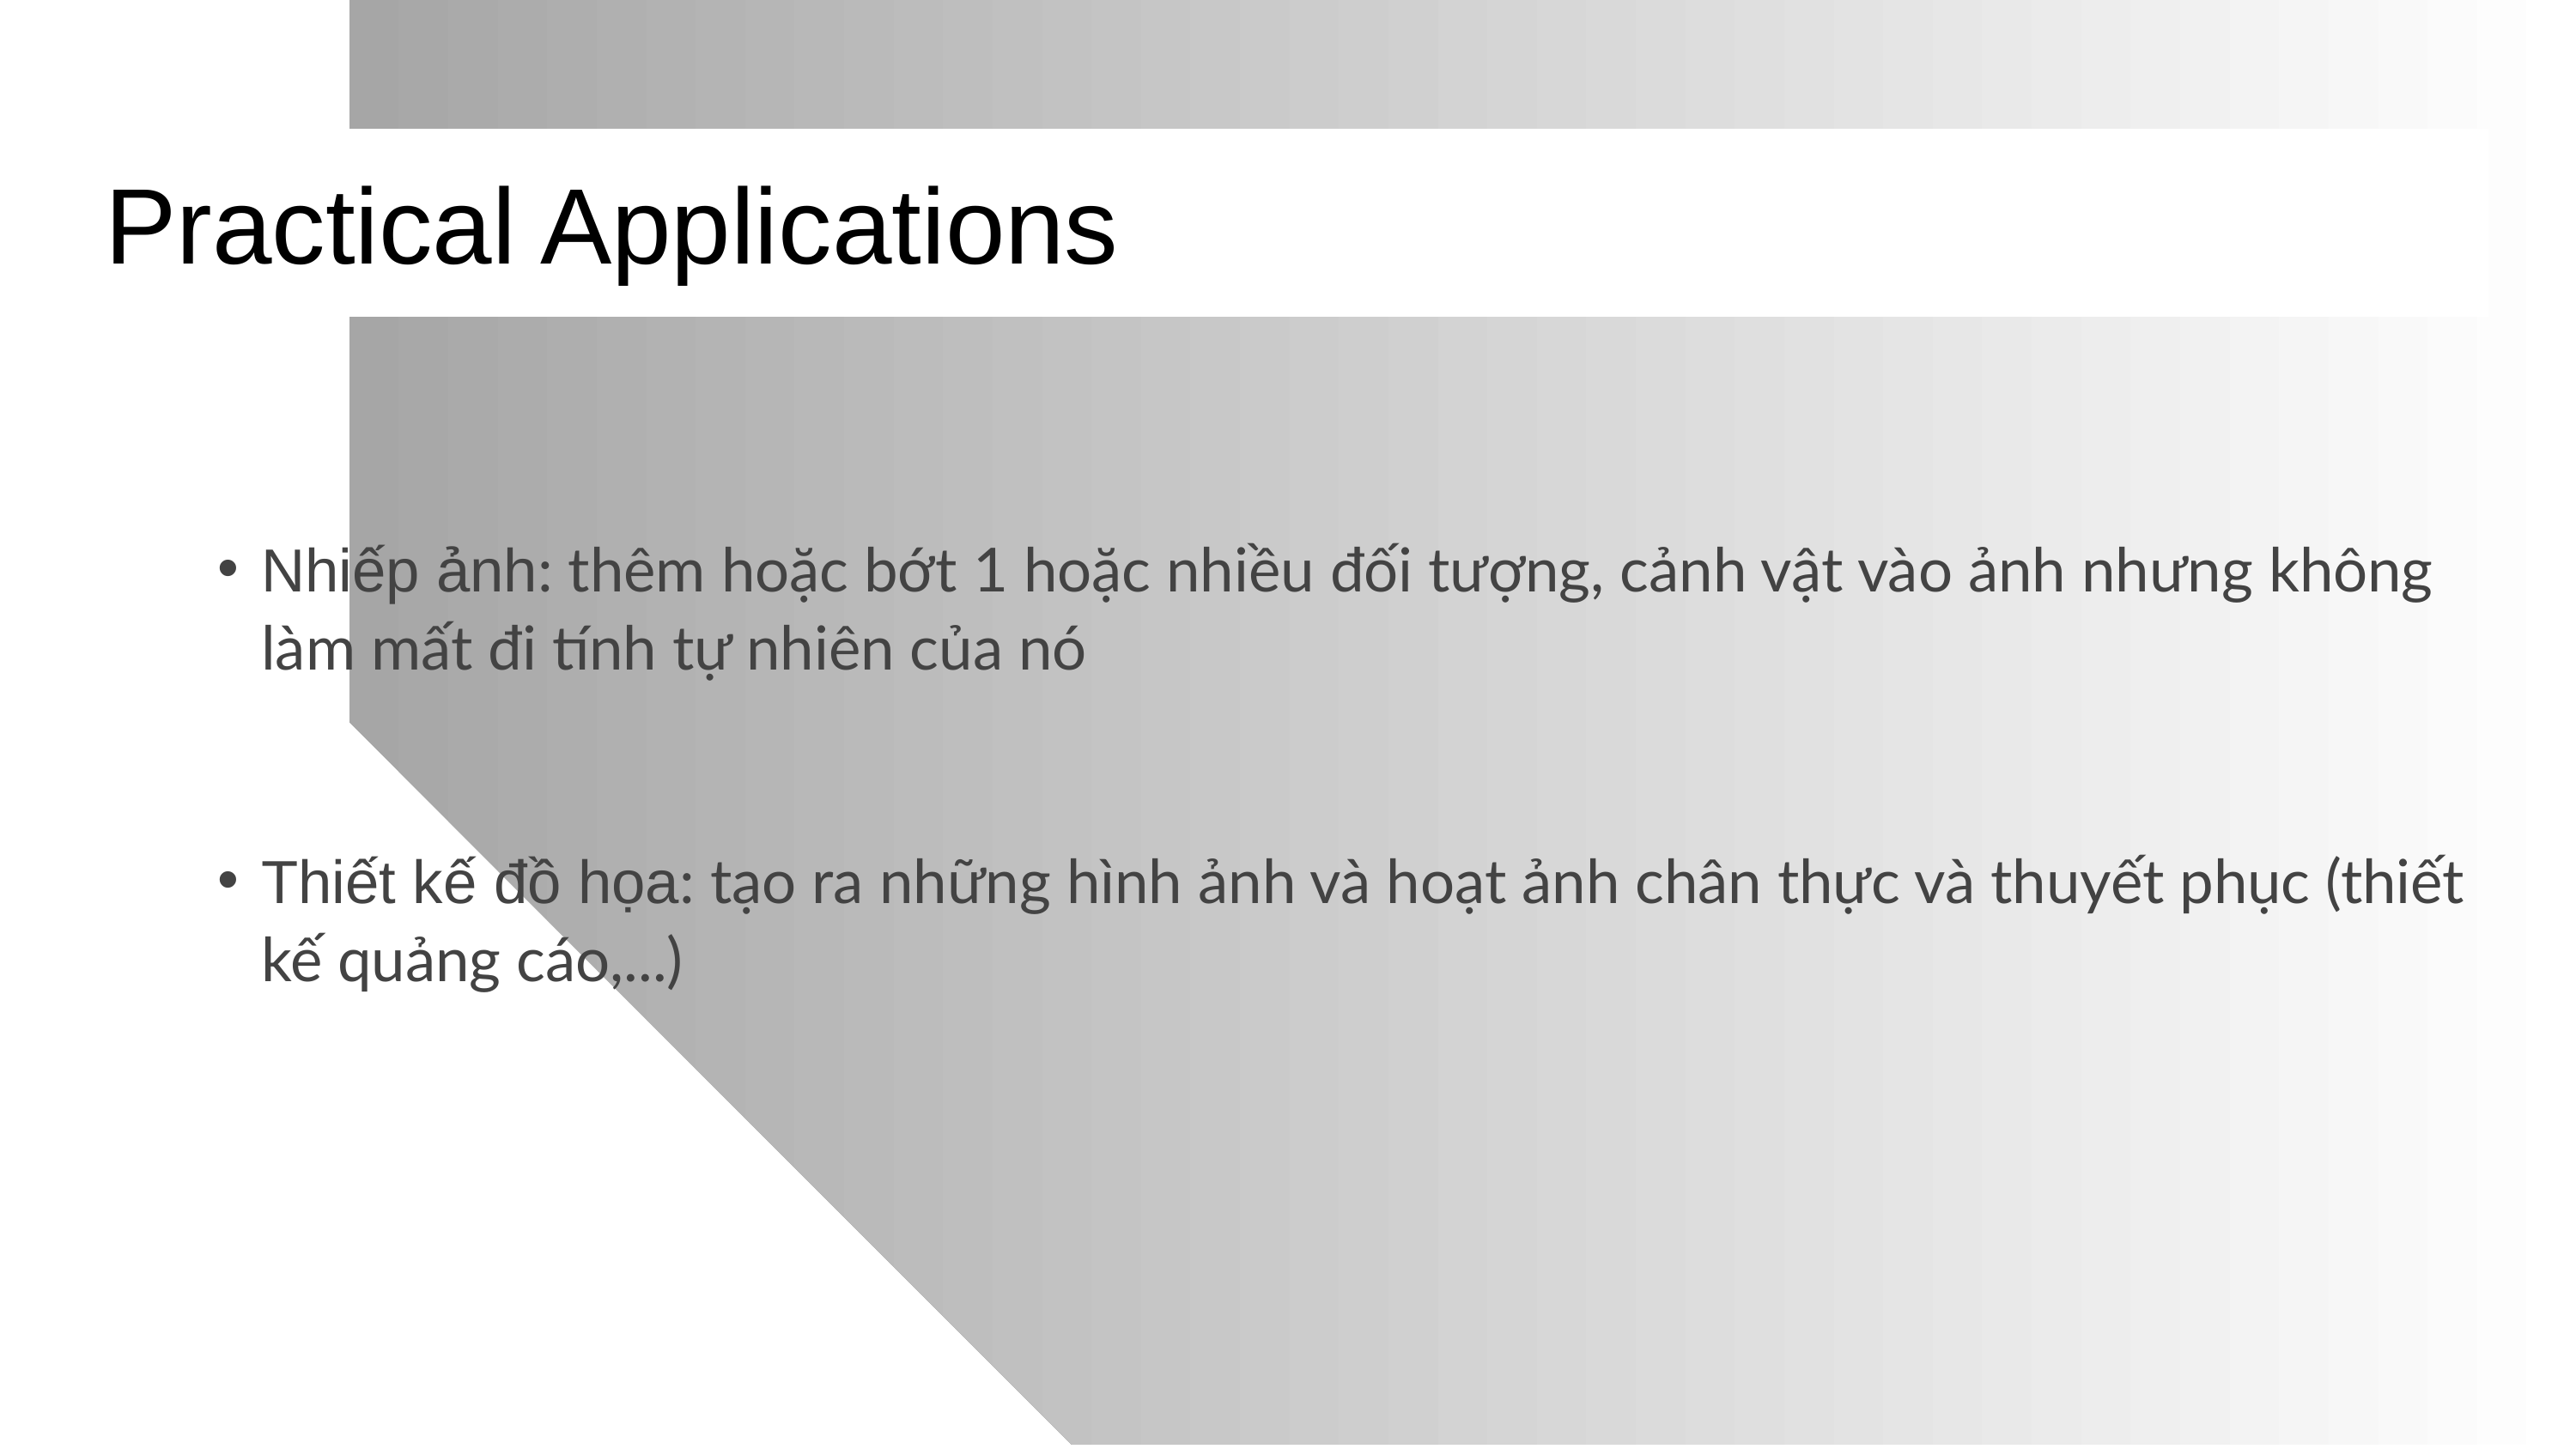

Practical Applications
Nhiếp ảnh: thêm hoặc bớt 1 hoặc nhiều đối tượng, cảnh vật vào ảnh nhưng không làm mất đi tính tự nhiên của nó

Thiết kế đồ họa: tạo ra những hình ảnh và hoạt ảnh chân thực và thuyết phục (thiết kế quảng cáo,...)